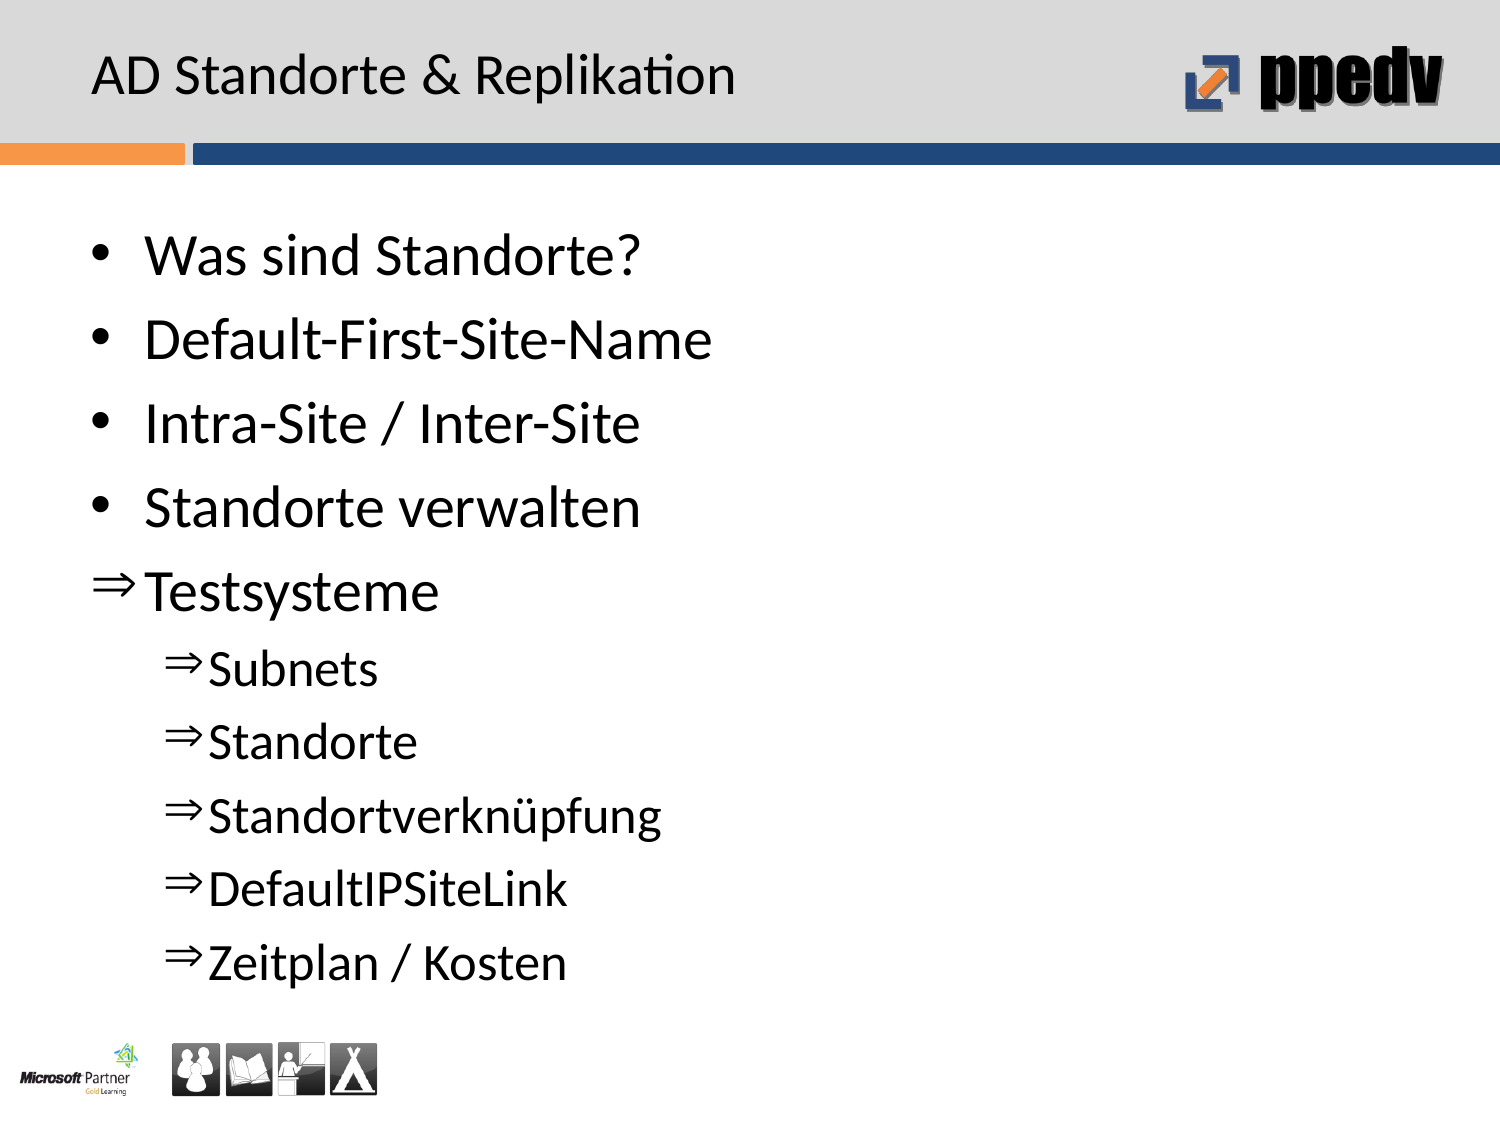

# AD Standorte & Replikation
Was sind Standorte?
Default-First-Site-Name
Intra-Site / Inter-Site
Standorte verwalten
Testsysteme
Subnets
Standorte
Standortverknüpfung
DefaultIPSiteLink
Zeitplan / Kosten